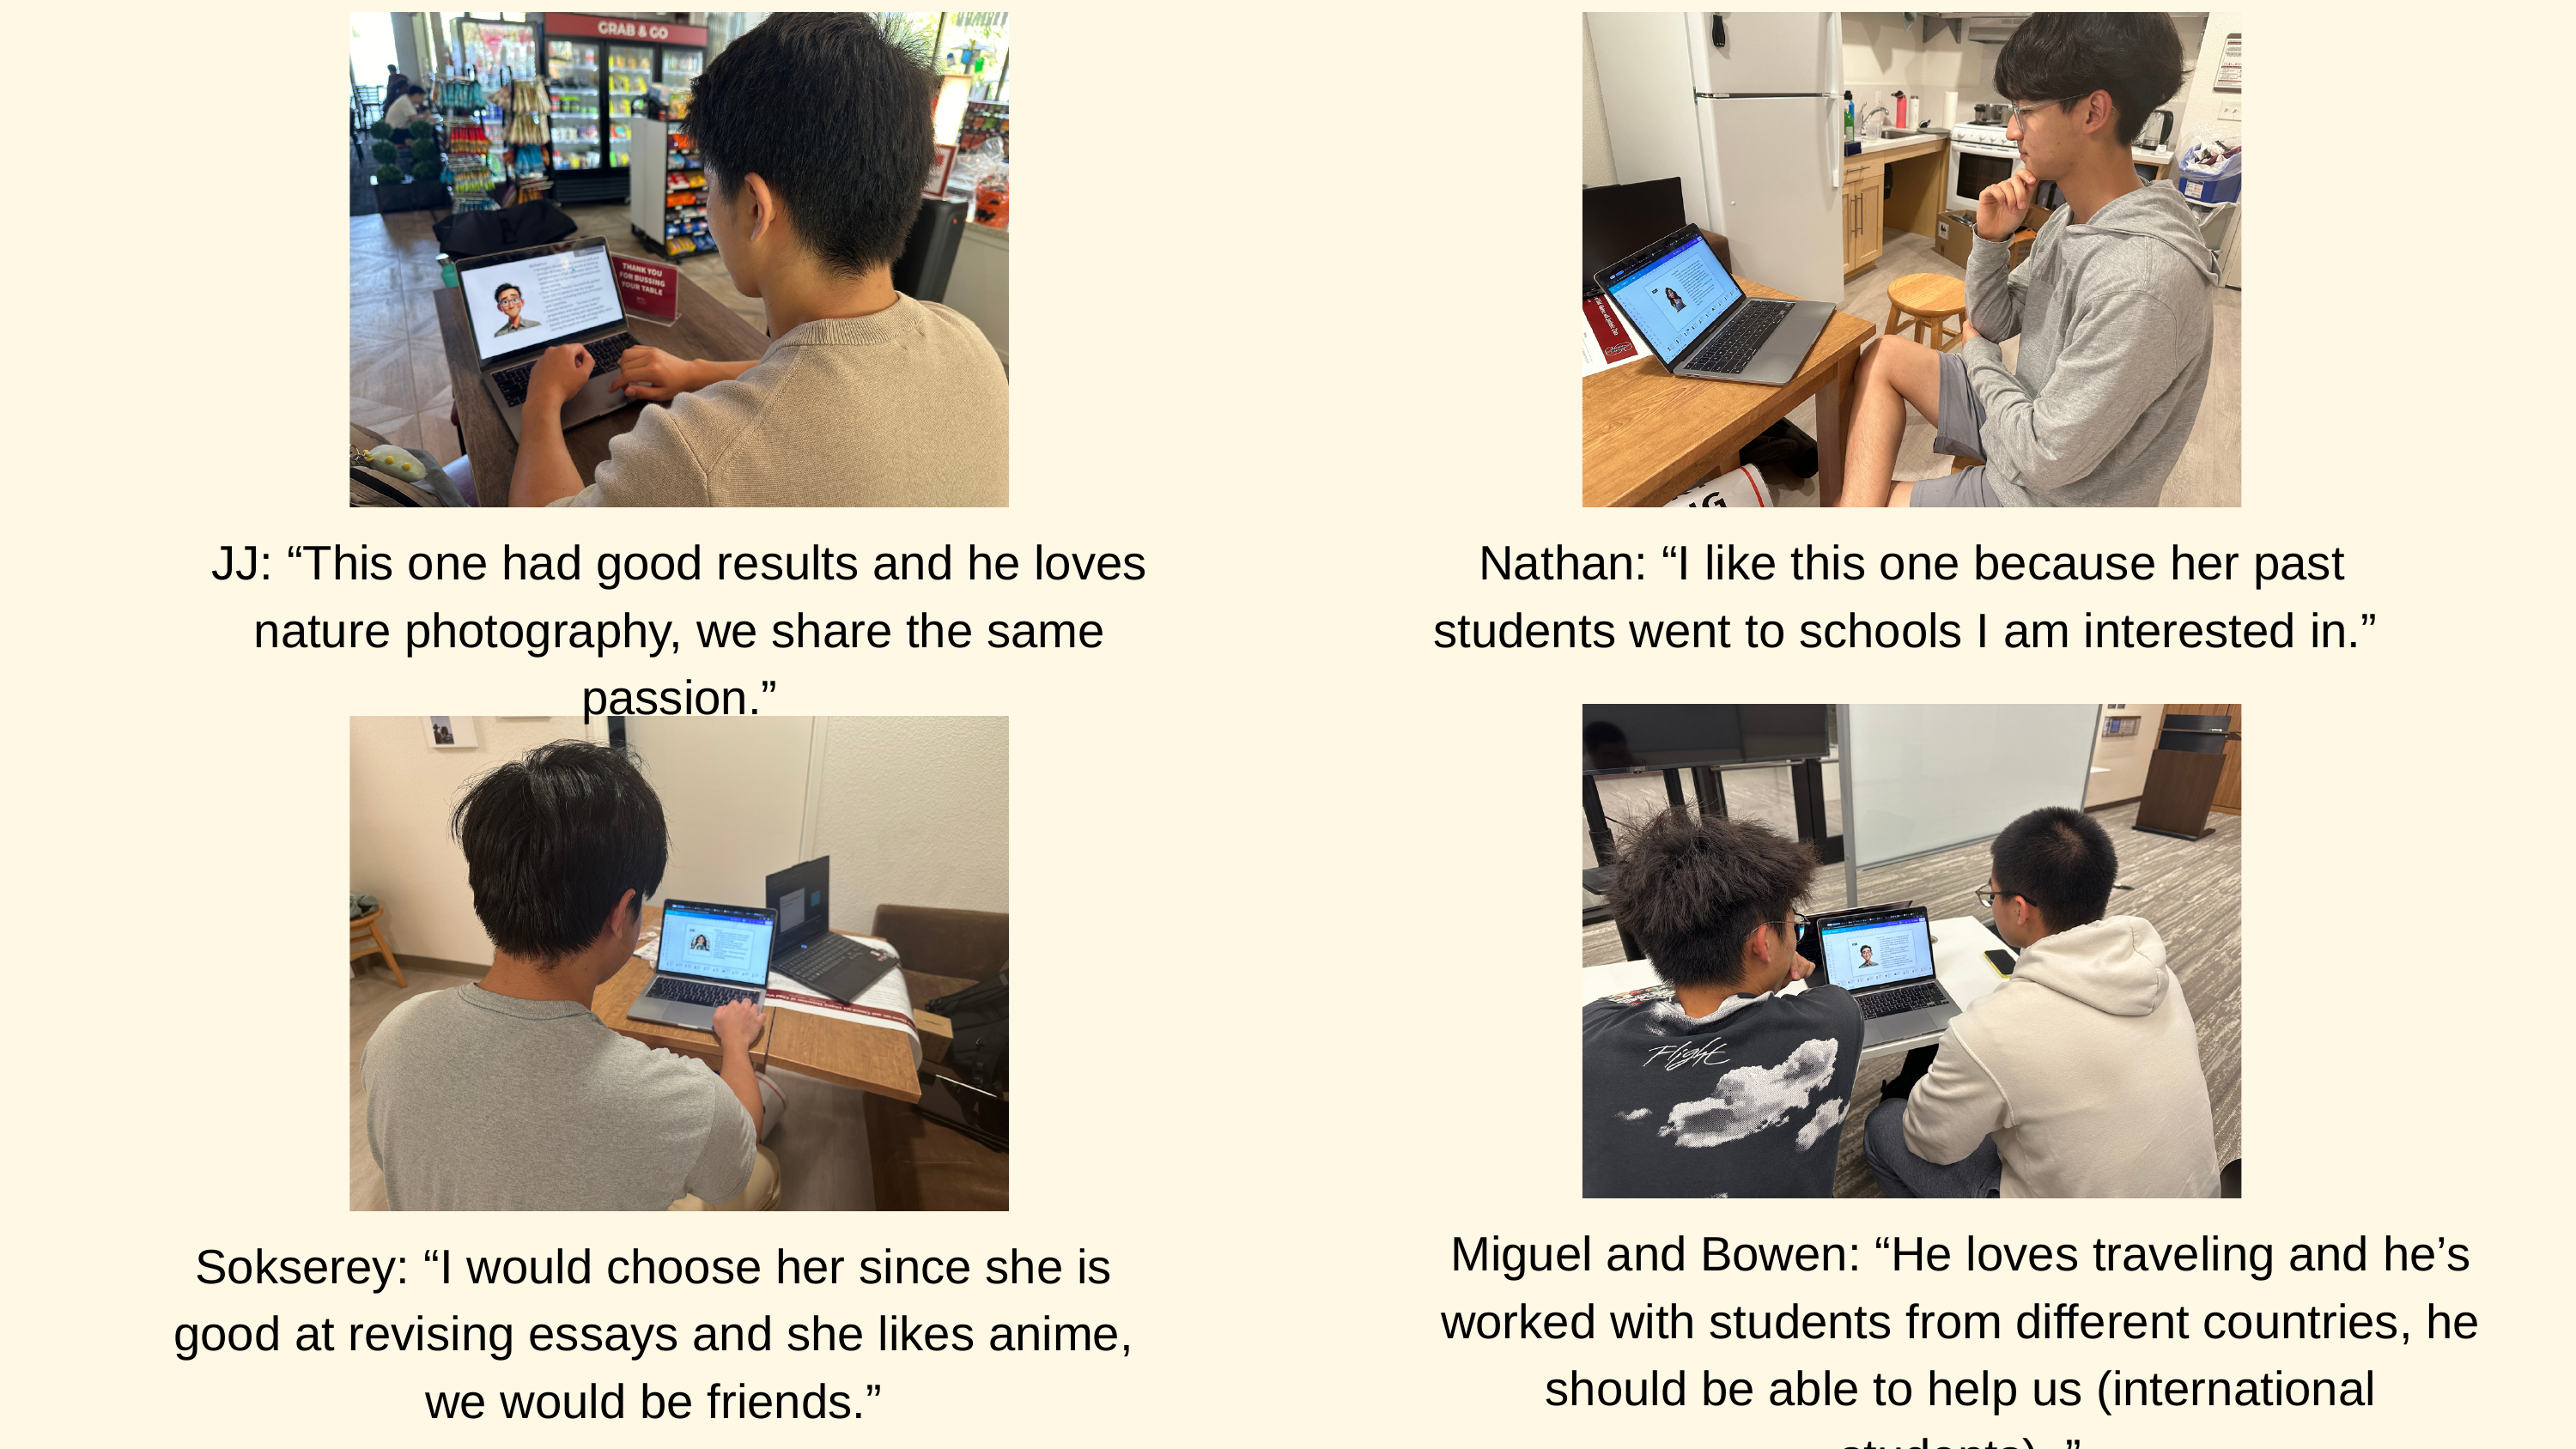

JJ: “This one had good results and he loves nature photography, we share the same passion.”
Nathan: “I like this one because her past students went to schools I am interested in.”

Miguel and Bowen: “He loves traveling and he’s worked with students from different countries, he should be able to help us (international students) .”
Sokserey: “I would choose her since she is good at revising essays and she likes anime, we would be friends.”